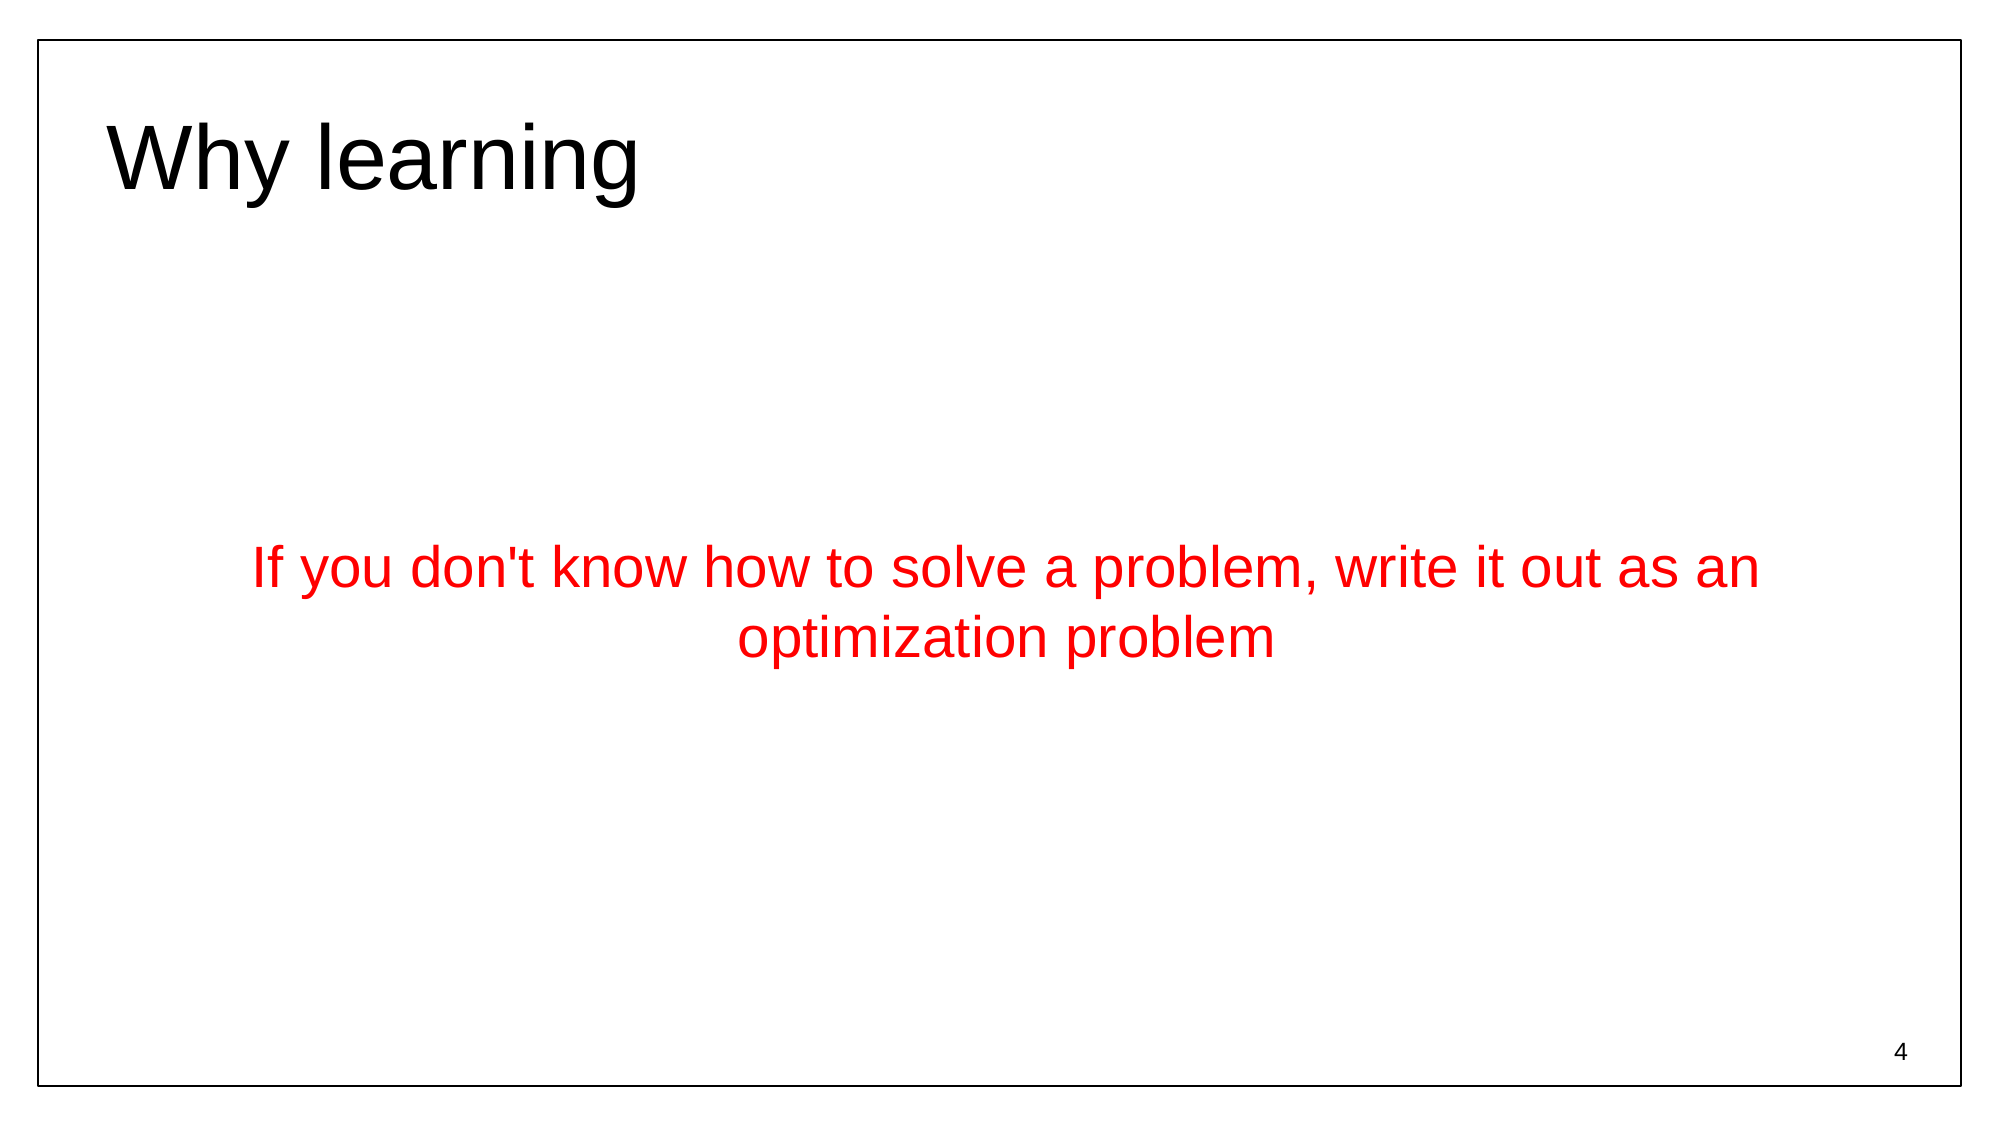

# Why learning
If you don't know how to solve a problem, write it out as an optimization problem
4